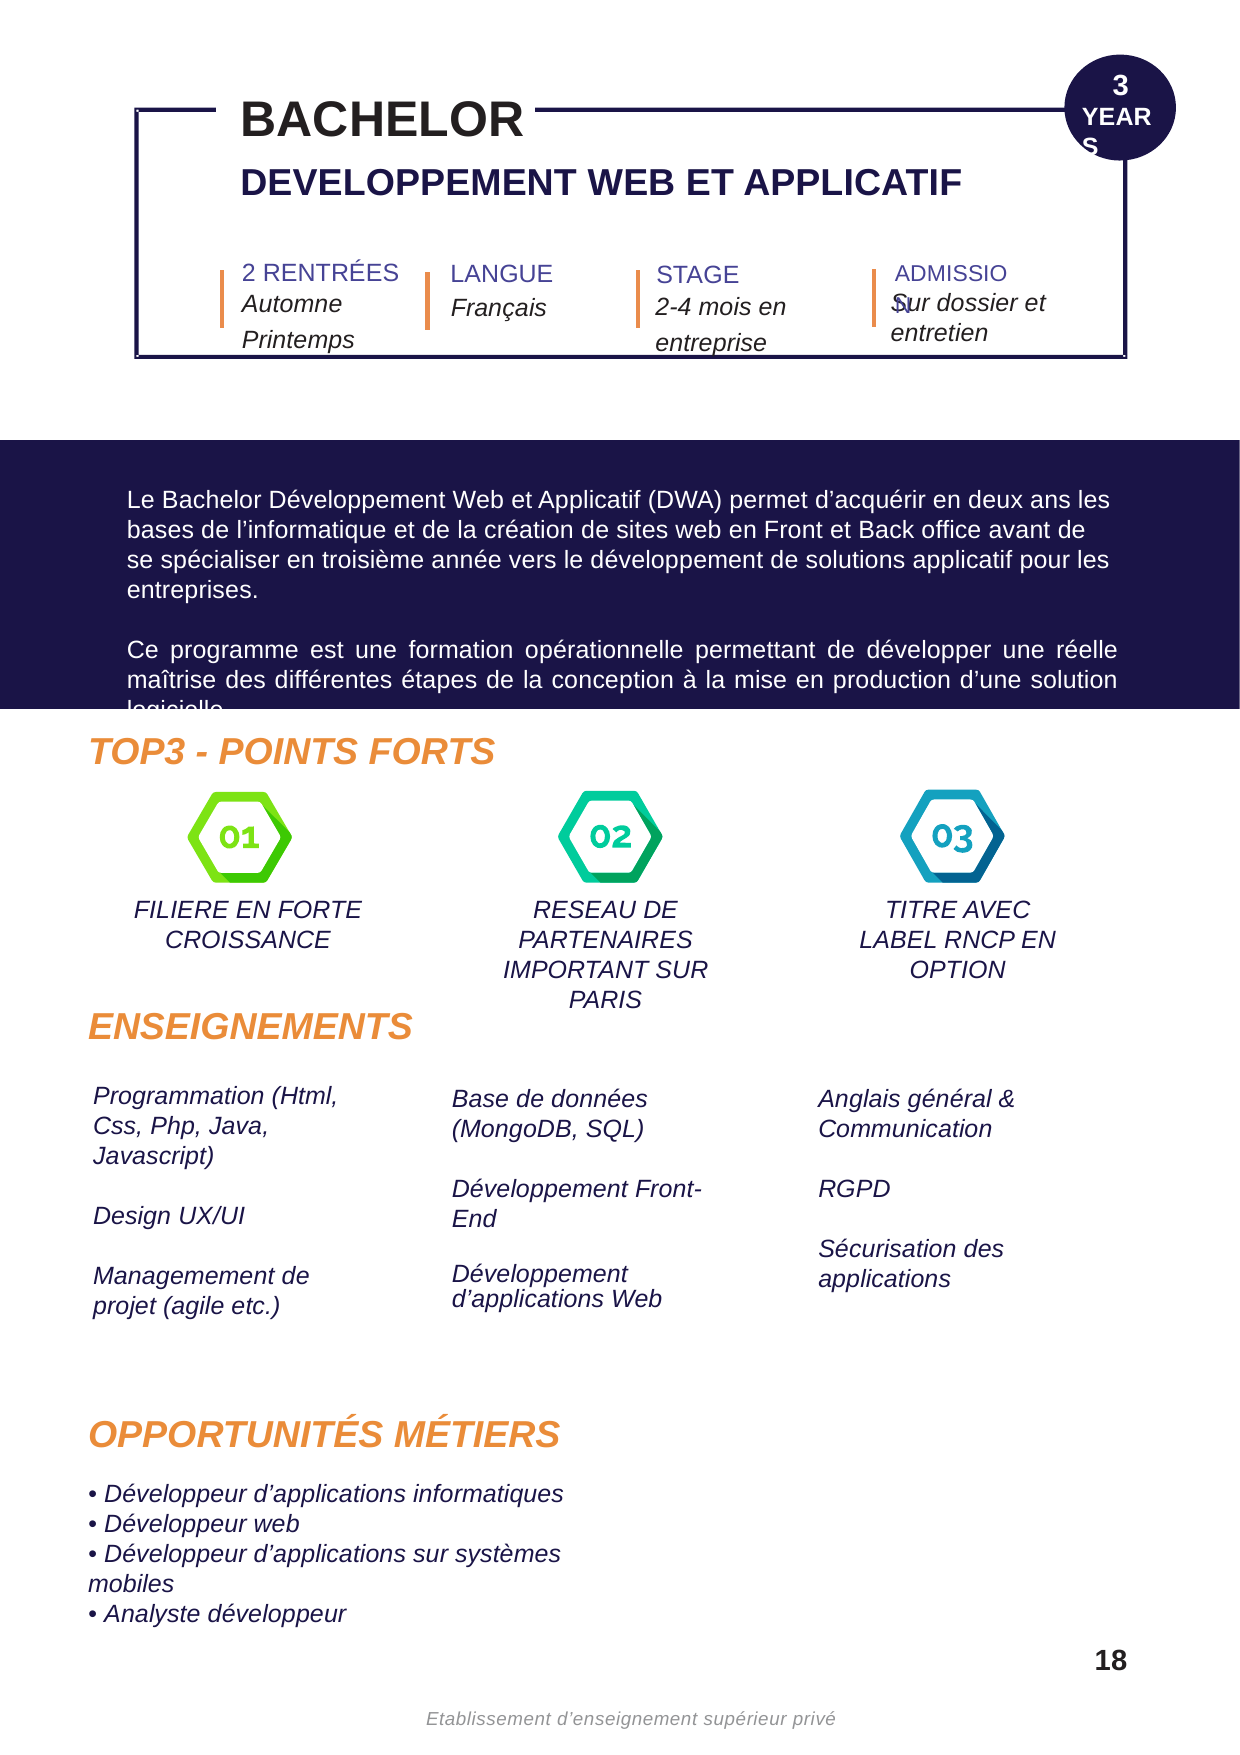

3
YEARS
BACHELOR
DEVELOPPEMENT WEB ET APPLICATIF
LANGUE
2 RENTRÉES
STAGE
ADMISSION
Français
Automne Printemps
2-4 mois en entreprise

Sur dossier et entretien

Le Bachelor Développement Web et Applicatif (DWA) permet d’acquérir en deux ans les bases de l’informatique et de la création de sites web en Front et Back office avant de se spécialiser en troisième année vers le développement de solutions applicatif pour les entreprises.

Ce programme est une formation opérationnelle permettant de développer une réelle maîtrise des différentes étapes de la conception à la mise en production d’une solution logicielle.
TOP3 - POINTS FORTS

FILIERE EN FORTE CROISSANCE
RESEAU DE PARTENAIRES IMPORTANT SUR PARIS
TITRE AVEC LABEL RNCP EN OPTION
ENSEIGNEMENTS
Programmation (Html, Css, Php, Java, Javascript)

Design UX/UI

Managemement de projet (agile etc.)

Base de données (MongoDB, SQL)

Développement Front-End

Développement d’applications Web
Anglais général &
Communication

RGPD

Sécurisation des applications

OPPORTUNITÉS MÉTIERS
• Développeur d’applications informatiques
• Développeur web
• Développeur d’applications sur systèmes mobiles
• Analyste développeur

18
Etablissement d’enseignement supérieur privé